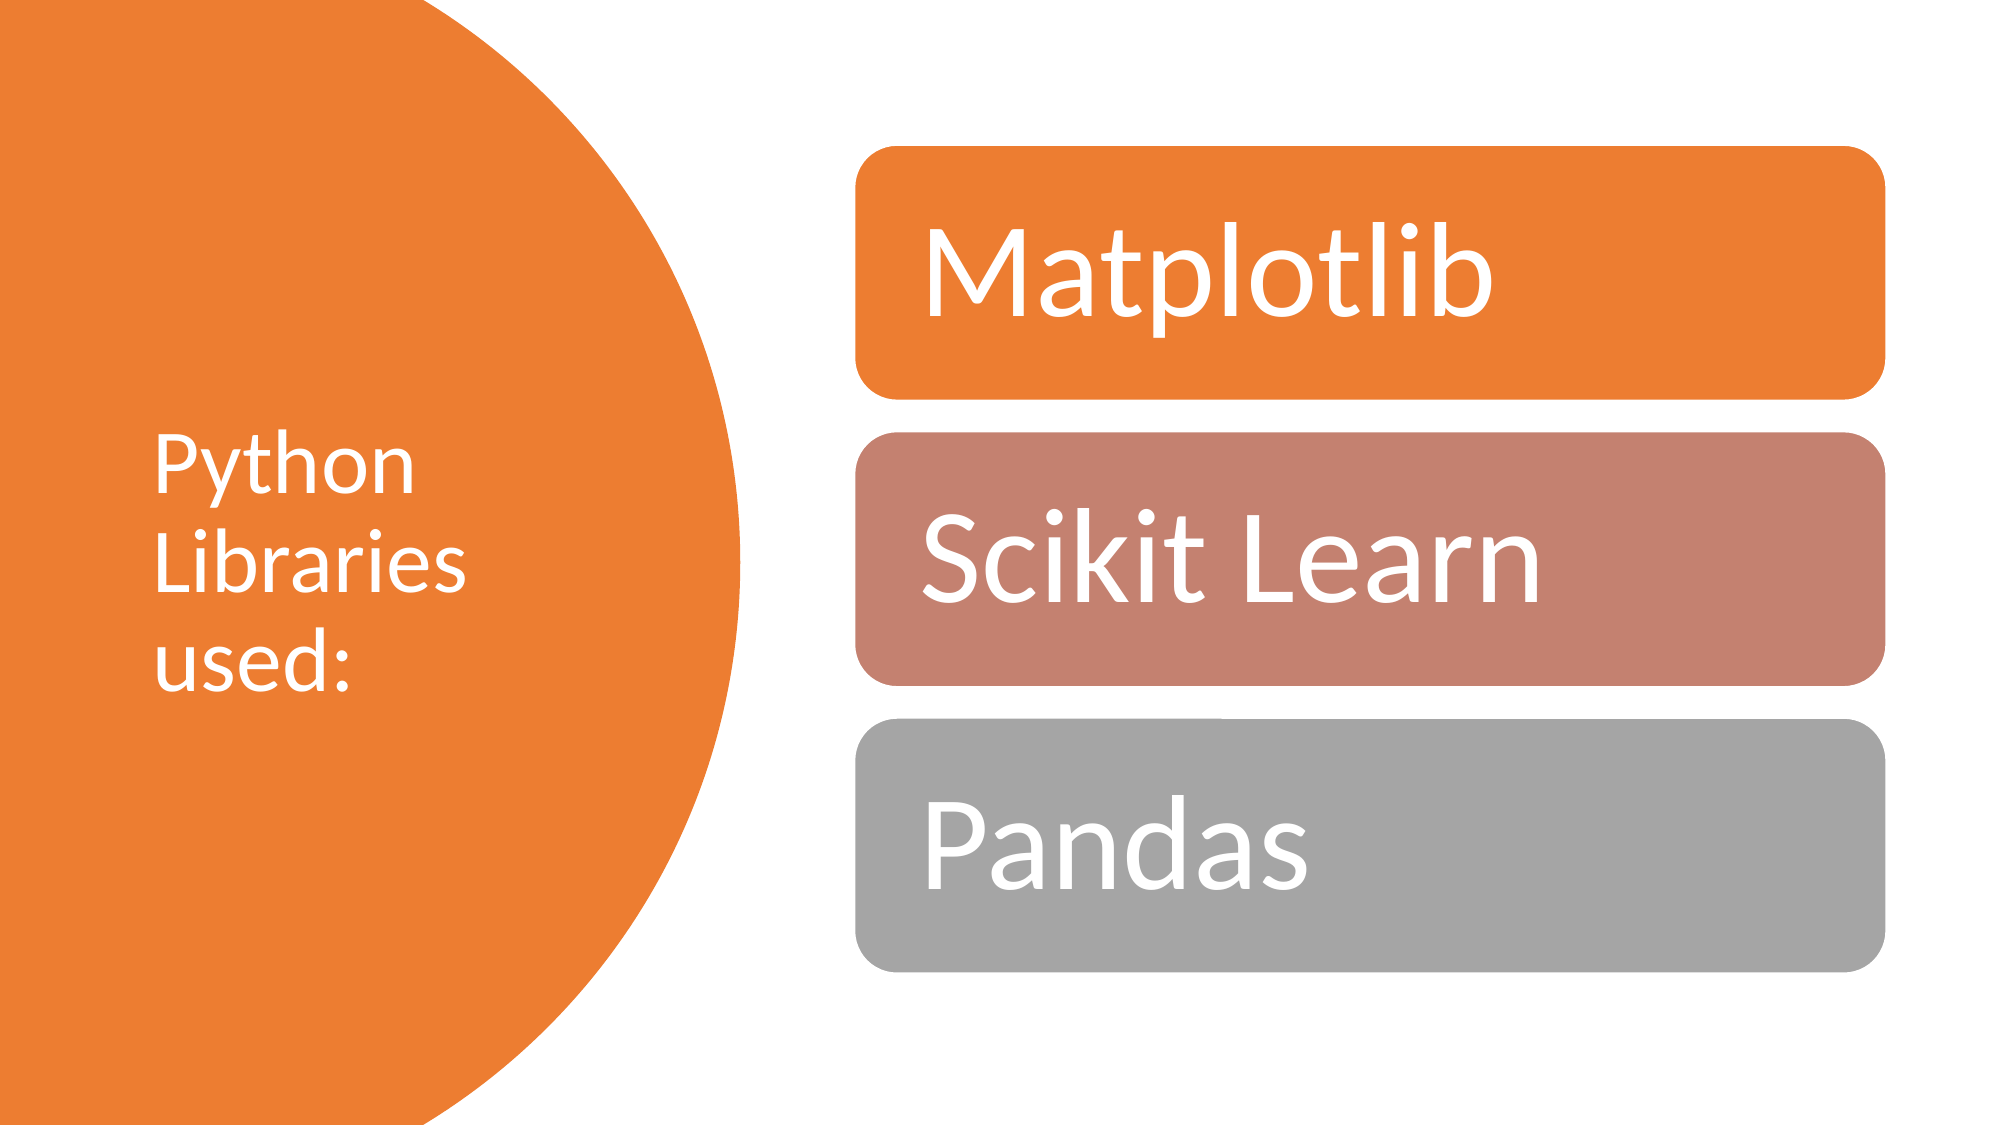

Matplotlib
Scikit Learn
Pandas
# Python Libraries used:
8